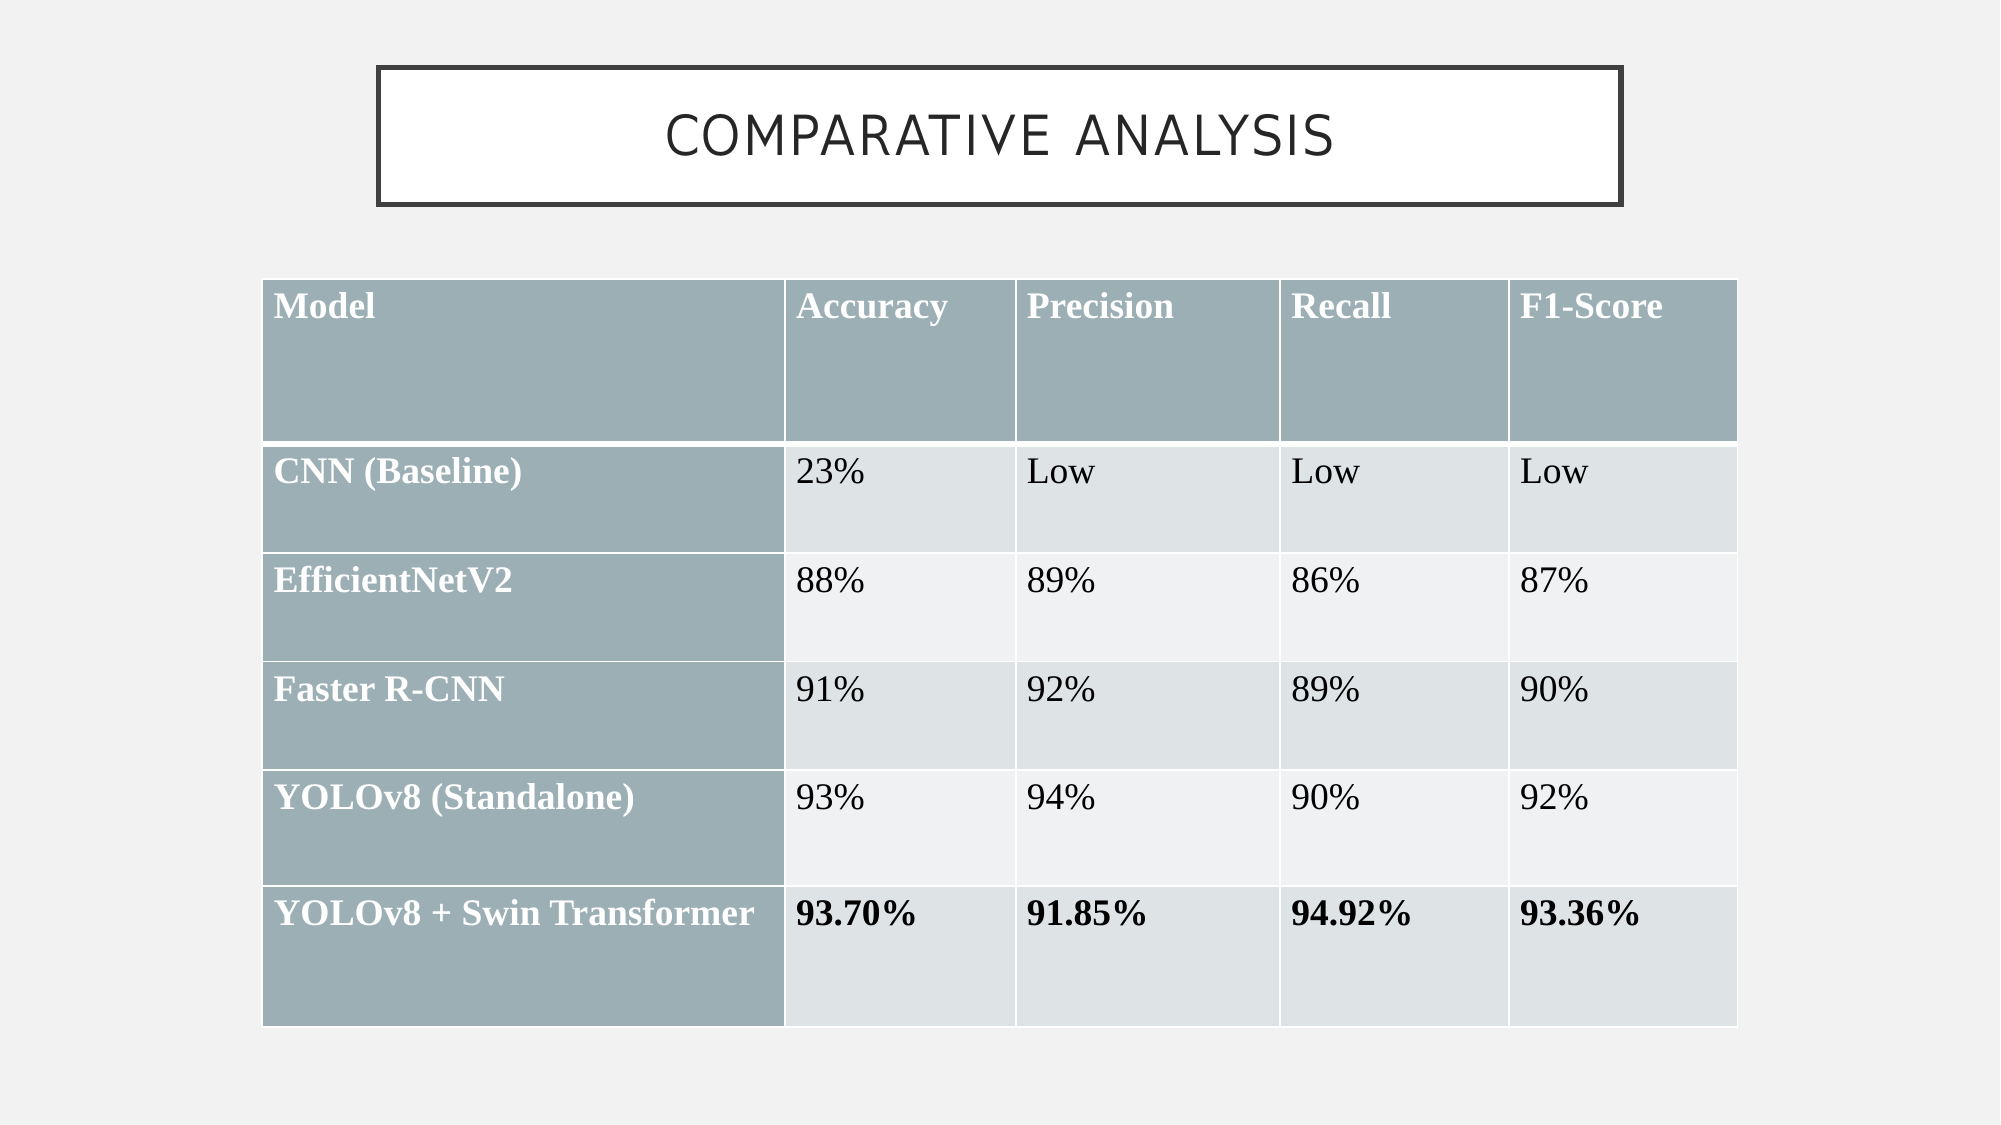

# Comparative analysis
| Model | Accuracy | Precision | Recall | F1-Score |
| --- | --- | --- | --- | --- |
| CNN (Baseline) | 23% | Low | Low | Low |
| EfficientNetV2 | 88% | 89% | 86% | 87% |
| Faster R-CNN | 91% | 92% | 89% | 90% |
| YOLOv8 (Standalone) | 93% | 94% | 90% | 92% |
| YOLOv8 + Swin Transformer | 93.70% | 91.85% | 94.92% | 93.36% |